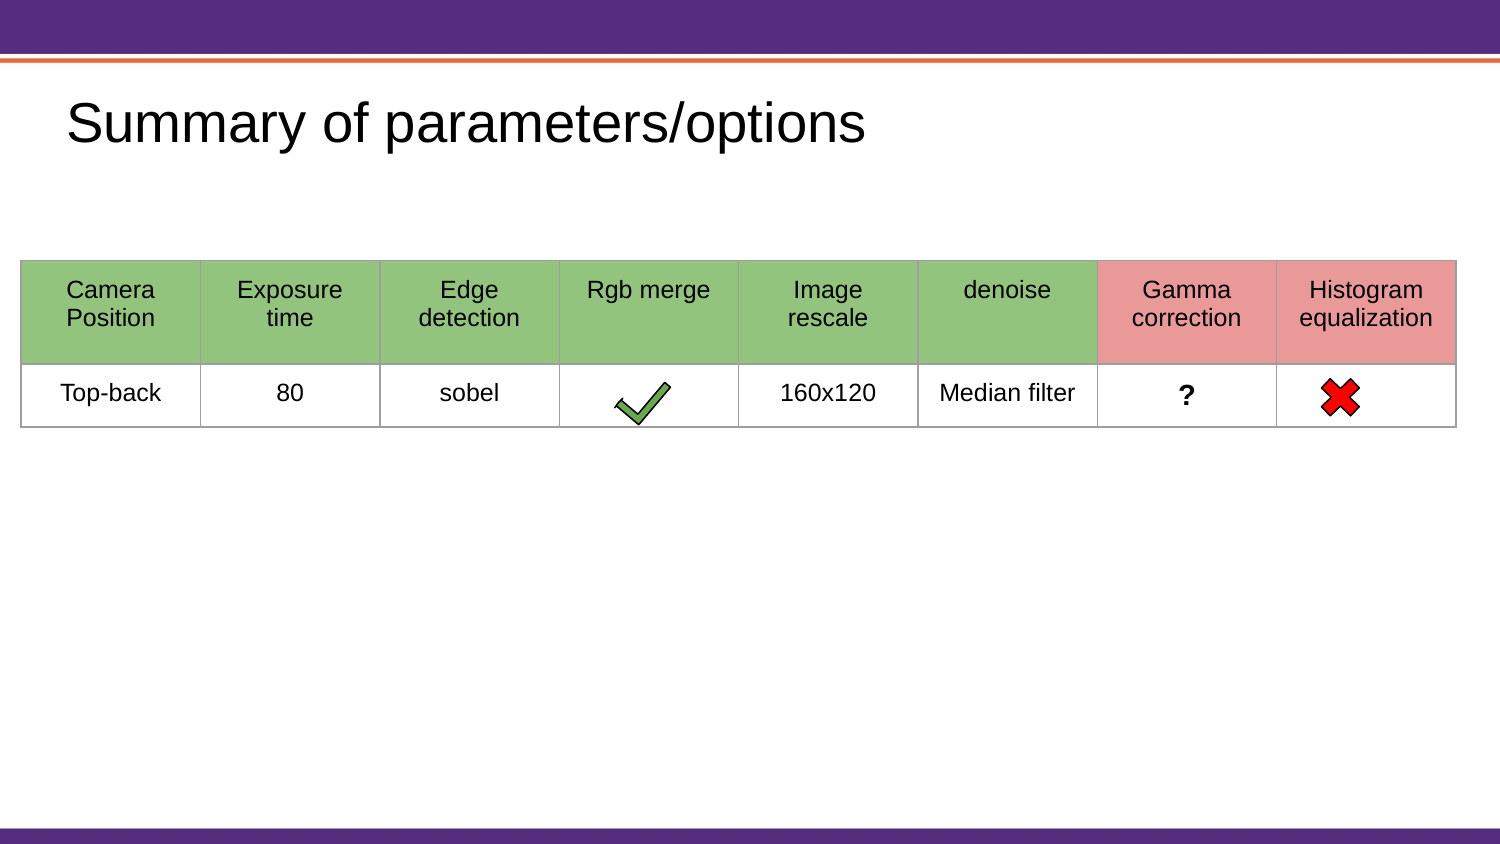

# Summary of parameters/options
| Camera Position | Exposure time | Edge detection | Rgb merge | Image rescale | denoise | Gamma correction | Histogram equalization |
| --- | --- | --- | --- | --- | --- | --- | --- |
| Top-back | 80 | sobel |  | 160x120 | Median filter | ? |  |